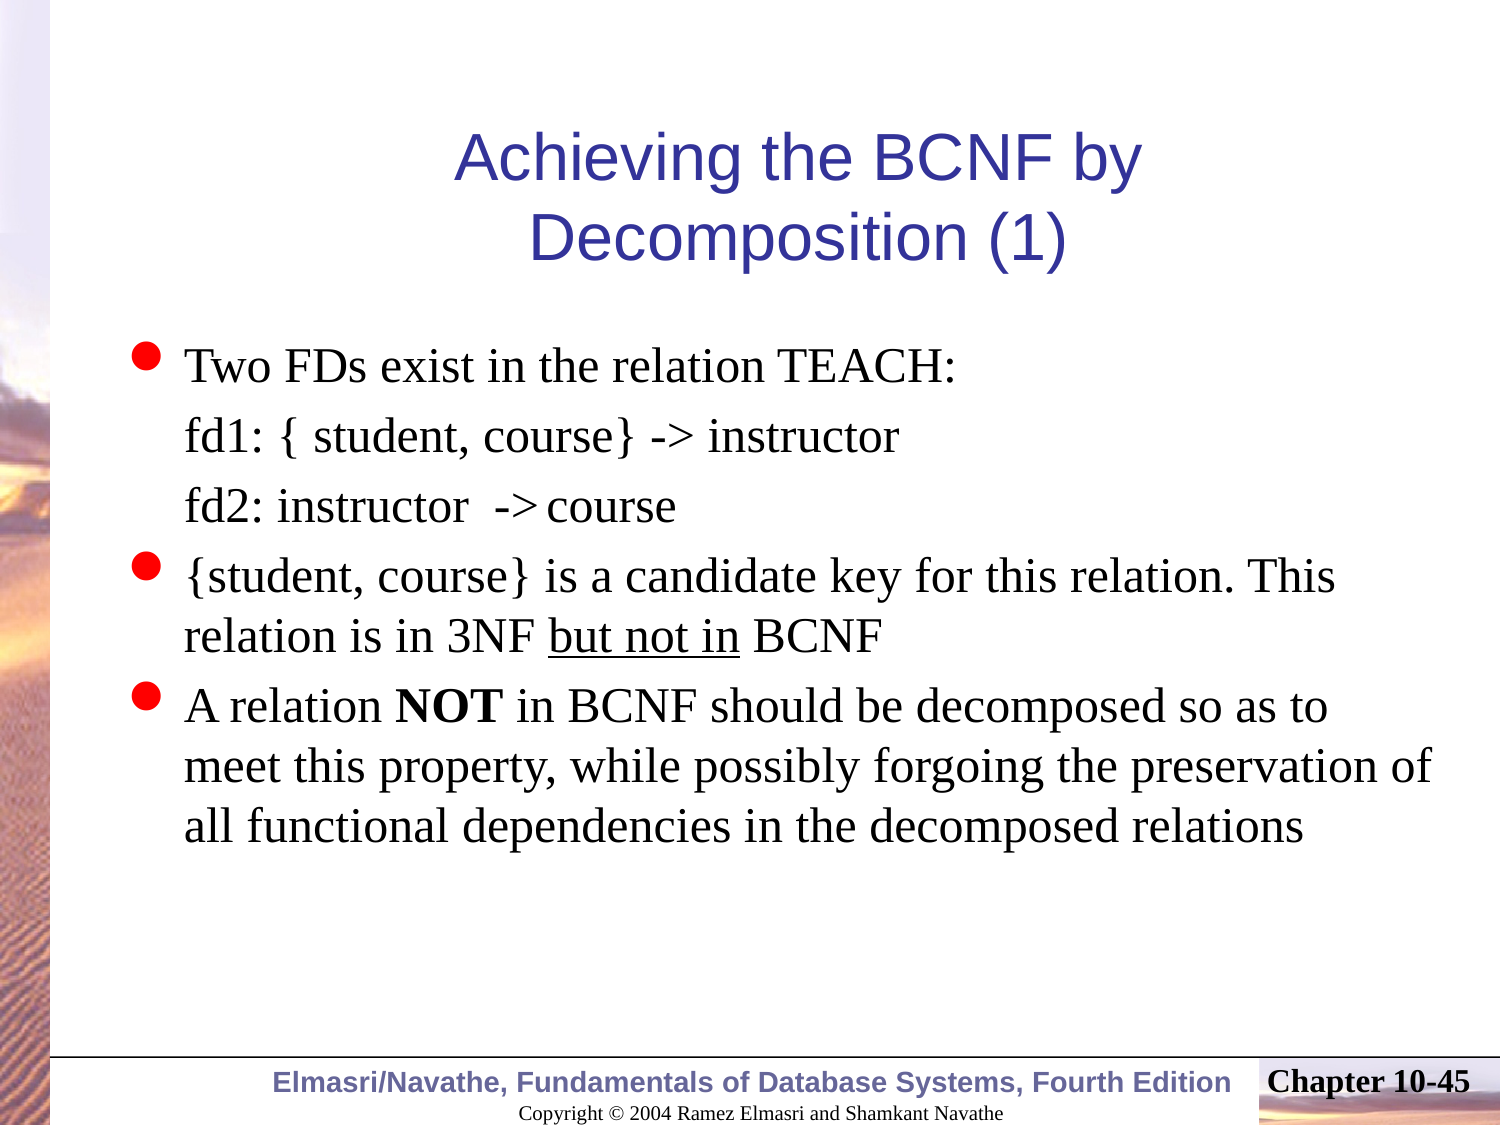

# Achieving the BCNF by Decomposition (1)
Two FDs exist in the relation TEACH:
	fd1: { student, course} -> instructor
	fd2: instructor  -> course
{student, course} is a candidate key for this relation. This relation is in 3NF but not in BCNF
A relation NOT in BCNF should be decomposed so as to meet this property, while possibly forgoing the preservation of all functional dependencies in the decomposed relations

Chapter 10-45